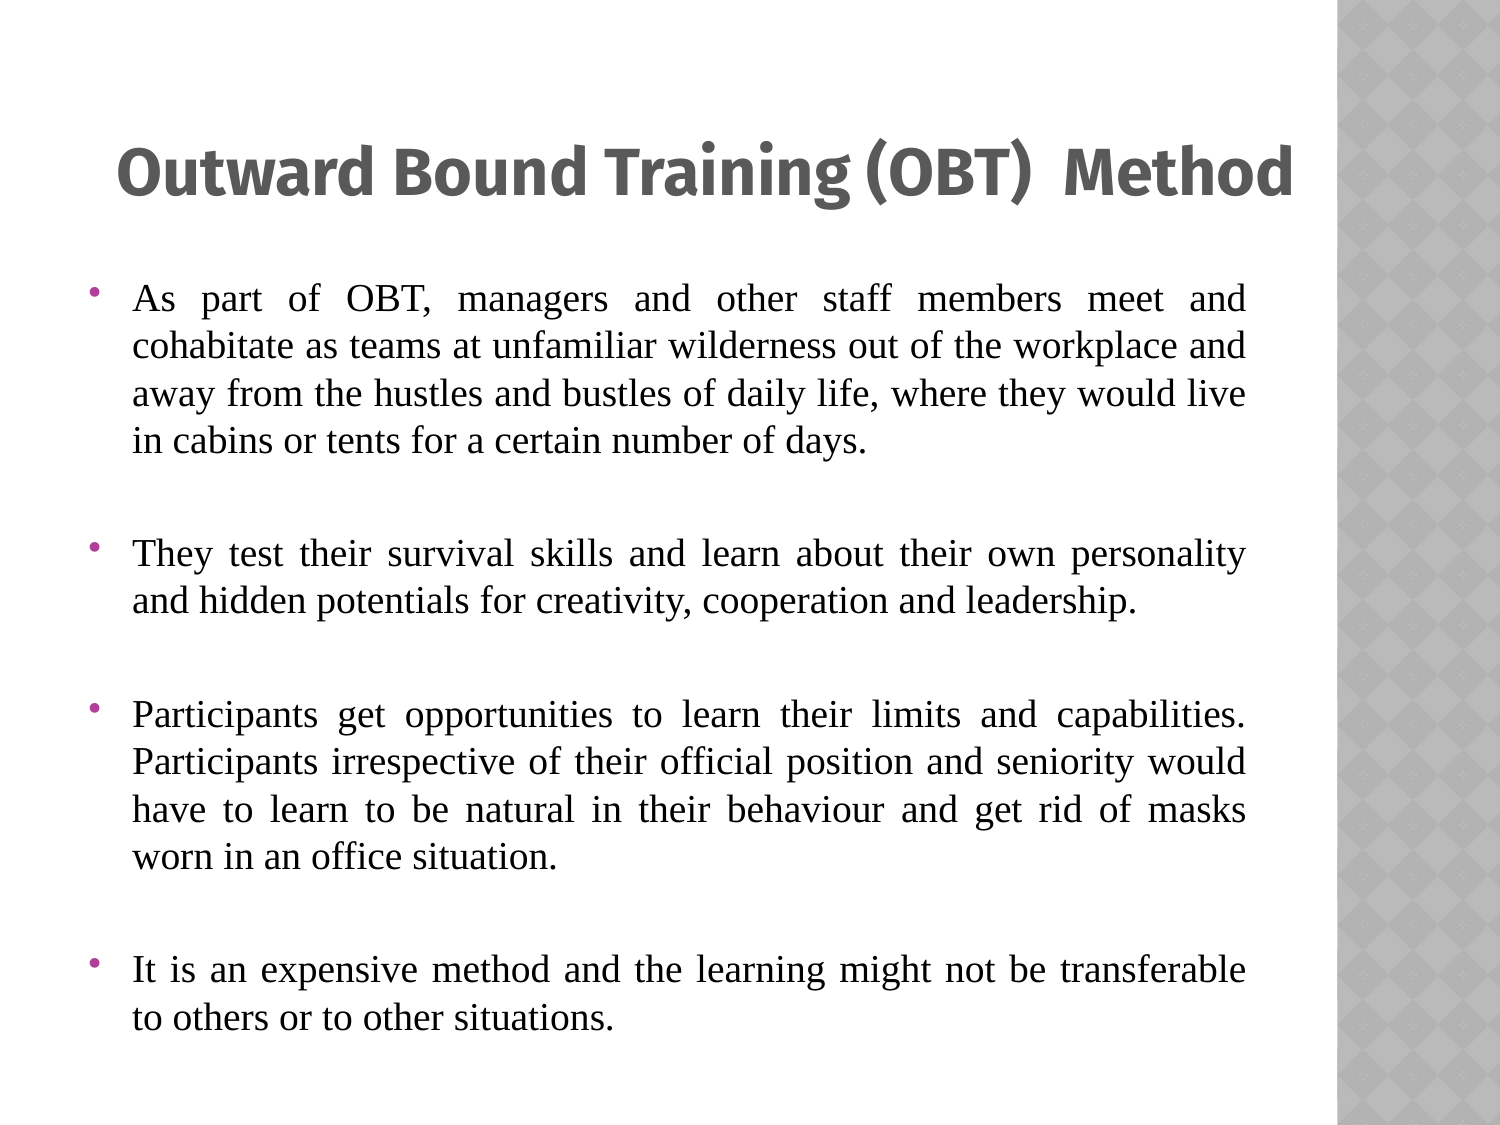

Outward Bound Training (OBT)  Method
As part of OBT, managers and other staff members meet and cohabitate as teams at unfamiliar wilderness out of the workplace and away from the hustles and bustles of daily life, where they would live in cabins or tents for a certain number of days.

They test their survival skills and learn about their own personality and hidden potentials for creativity, cooperation and leadership.

Participants get opportunities to learn their limits and capabilities. Participants irrespective of their official position and seniority would have to learn to be natural in their behaviour and get rid of masks worn in an office situation.

It is an expensive method and the learning might not be transferable to others or to other situations.